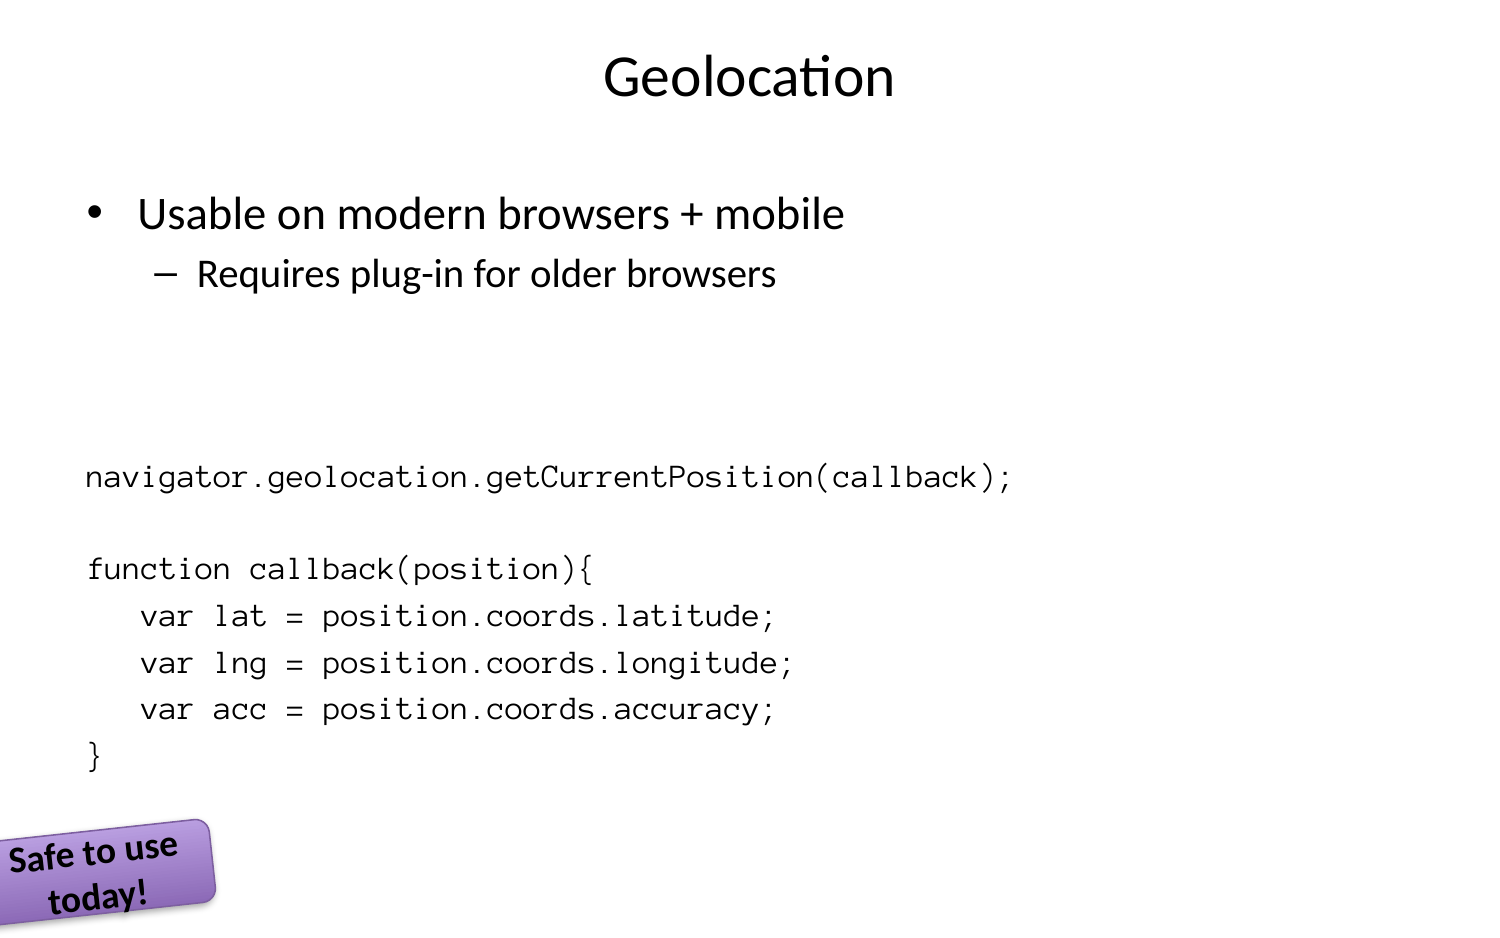

# Geolocation
Usable on modern browsers + mobile
Requires plug-in for older browsers
navigator.geolocation.getCurrentPosition(callback);

function callback(position){
   var lat = position.coords.latitude;
   var lng = position.coords.longitude;
   var acc = position.coords.accuracy;
}
Safe to use today!